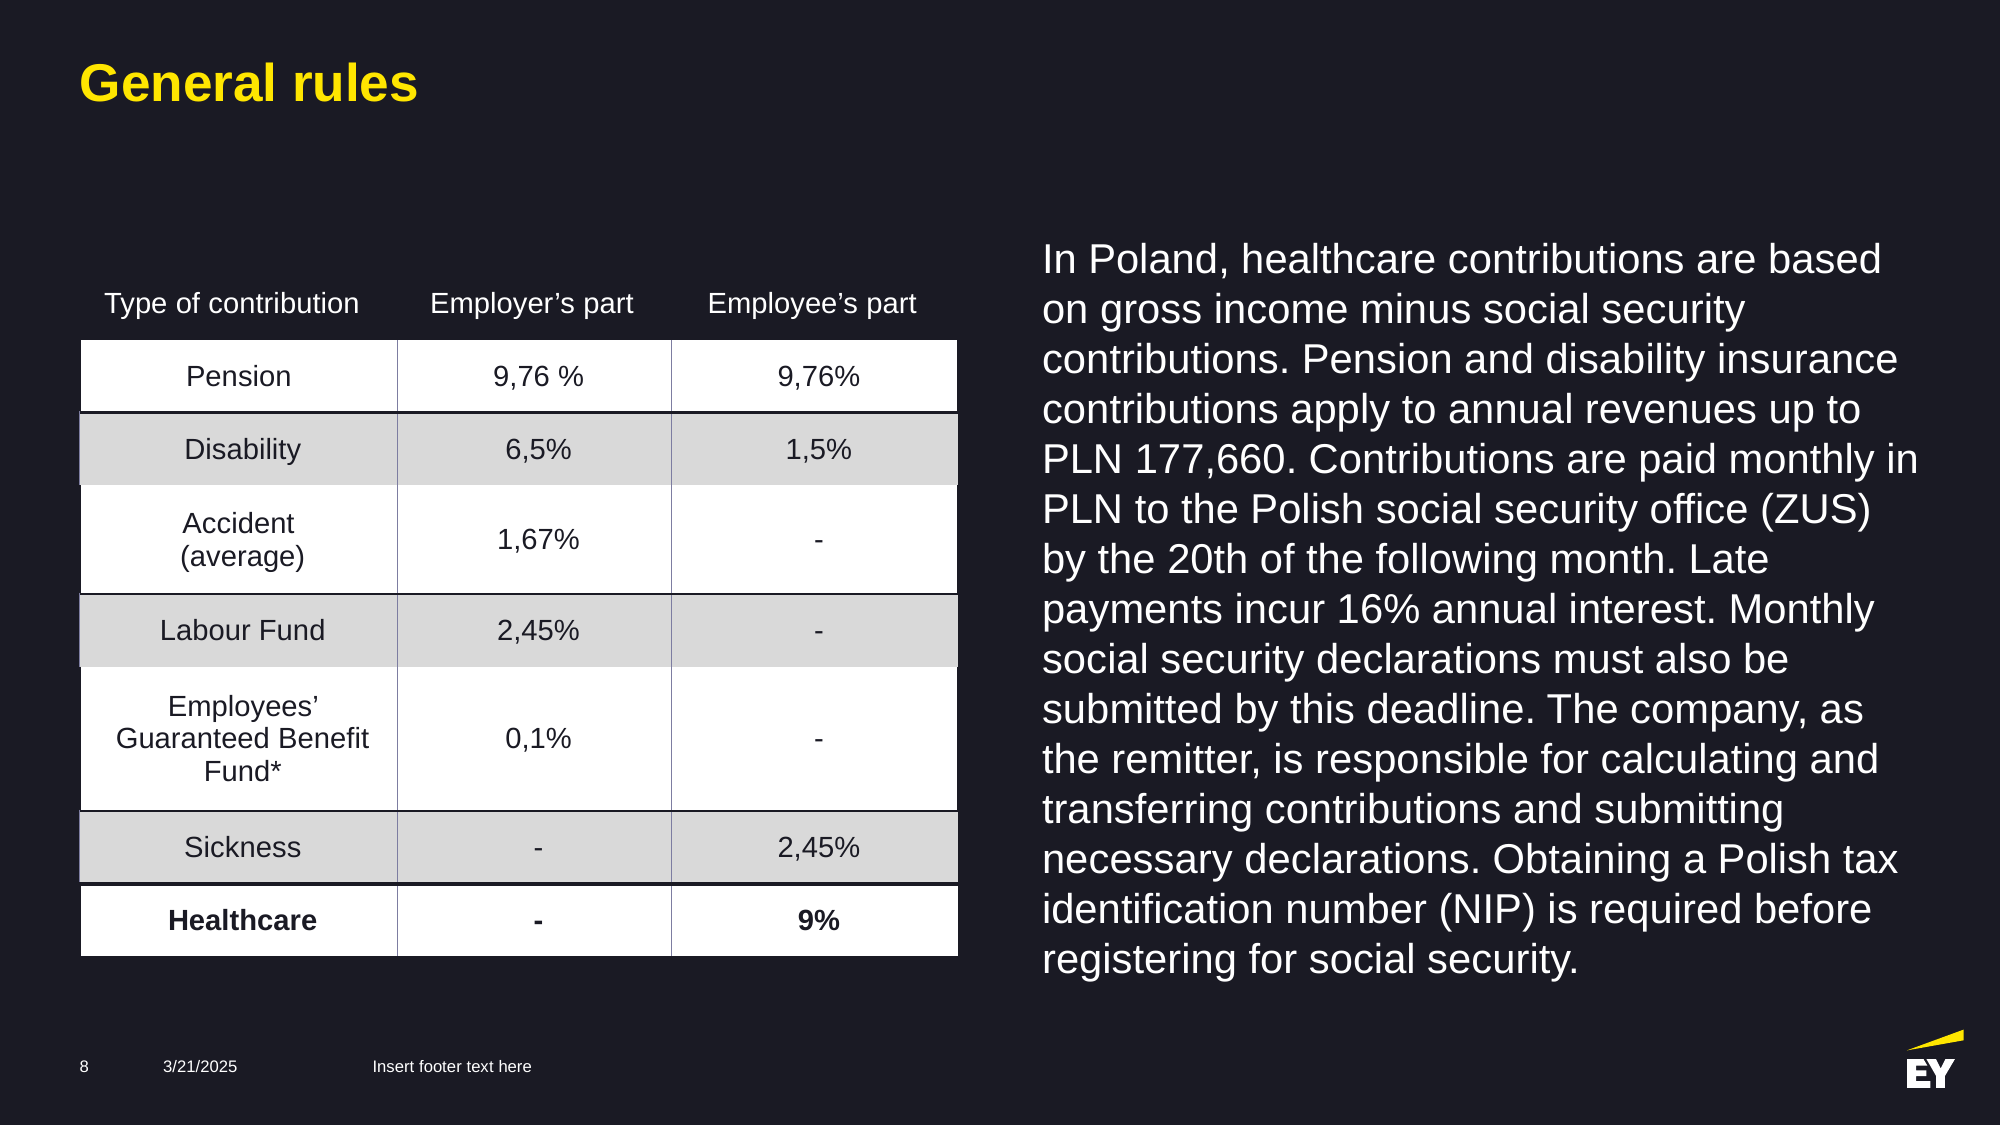

# General rules
In Poland, healthcare contributions are based on gross income minus social security contributions. Pension and disability insurance contributions apply to annual revenues up to PLN 177,660. Contributions are paid monthly in PLN to the Polish social security office (ZUS) by the 20th of the following month. Late payments incur 16% annual interest. Monthly social security declarations must also be submitted by this deadline. The company, as the remitter, is responsible for calculating and transferring contributions and submitting necessary declarations. Obtaining a Polish tax identification number (NIP) is required before registering for social security.
| Type of contribution | Employer’s part | Employee’s part |
| --- | --- | --- |
| Pension | 9,76 % | 9,76% |
| Disability | 6,5% | 1,5% |
| Accident (average) | 1,67% | - |
| Labour Fund | 2,45% | - |
| Employees’ Guaranteed Benefit Fund\* | 0,1% | - |
| Sickness | - | 2,45% |
| Healthcare | - | 9% |
8
3/21/2025
Insert footer text here